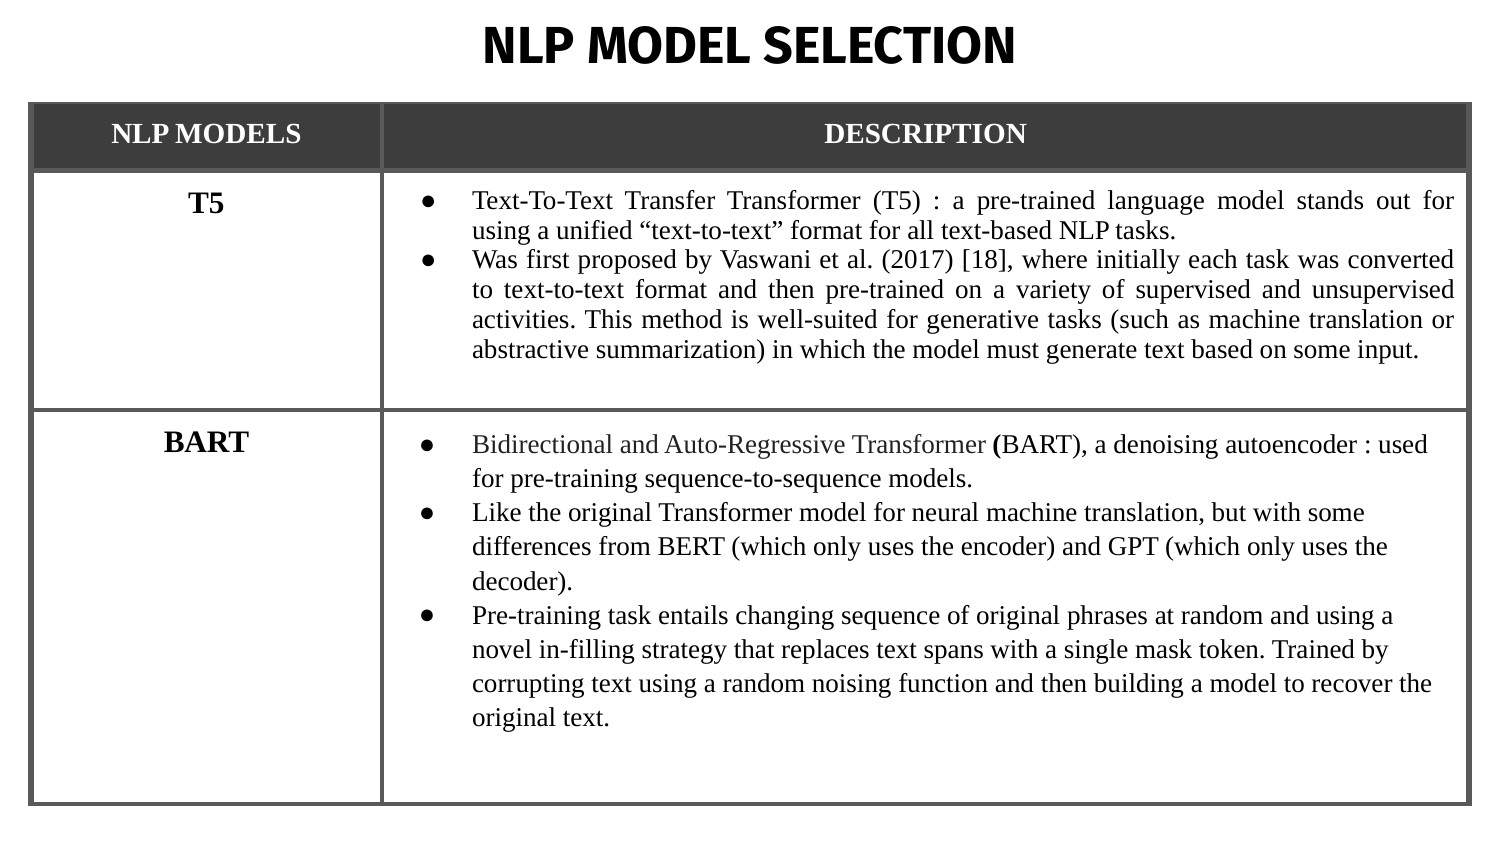

# NLP MODEL SELECTION
| NLP MODELS | DESCRIPTION |
| --- | --- |
| T5 | Text-To-Text Transfer Transformer (T5) : a pre-trained language model stands out for using a unified “text-to-text” format for all text-based NLP tasks. Was first proposed by Vaswani et al. (2017) [18], where initially each task was converted to text-to-text format and then pre-trained on a variety of supervised and unsupervised activities. This method is well-suited for generative tasks (such as machine translation or abstractive summarization) in which the model must generate text based on some input. |
| BART | Bidirectional and Auto-Regressive Transformer (BART), a denoising autoencoder : used for pre-training sequence-to-sequence models. Like the original Transformer model for neural machine translation, but with some differences from BERT (which only uses the encoder) and GPT (which only uses the decoder). Pre-training task entails changing sequence of original phrases at random and using a novel in-filling strategy that replaces text spans with a single mask token. Trained by corrupting text using a random noising function and then building a model to recover the original text. |